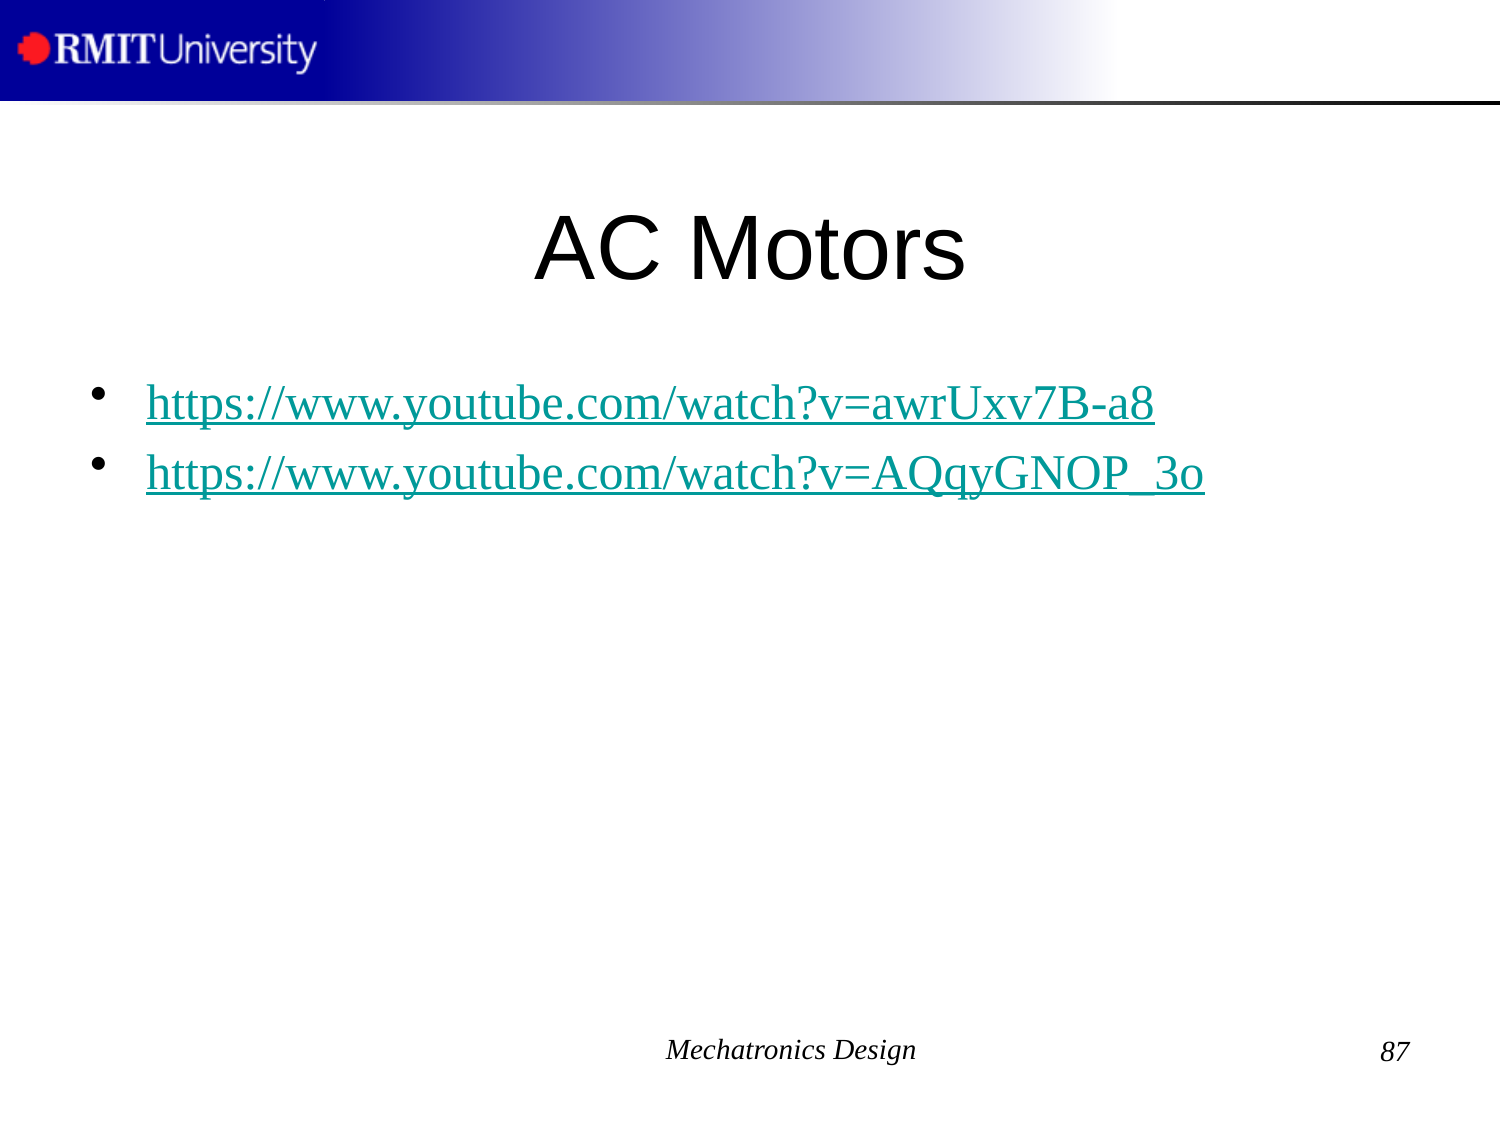

# AC Motors
https://www.youtube.com/watch?v=awrUxv7B-a8
https://www.youtube.com/watch?v=AQqyGNOP_3o

Mechatronics Design
87